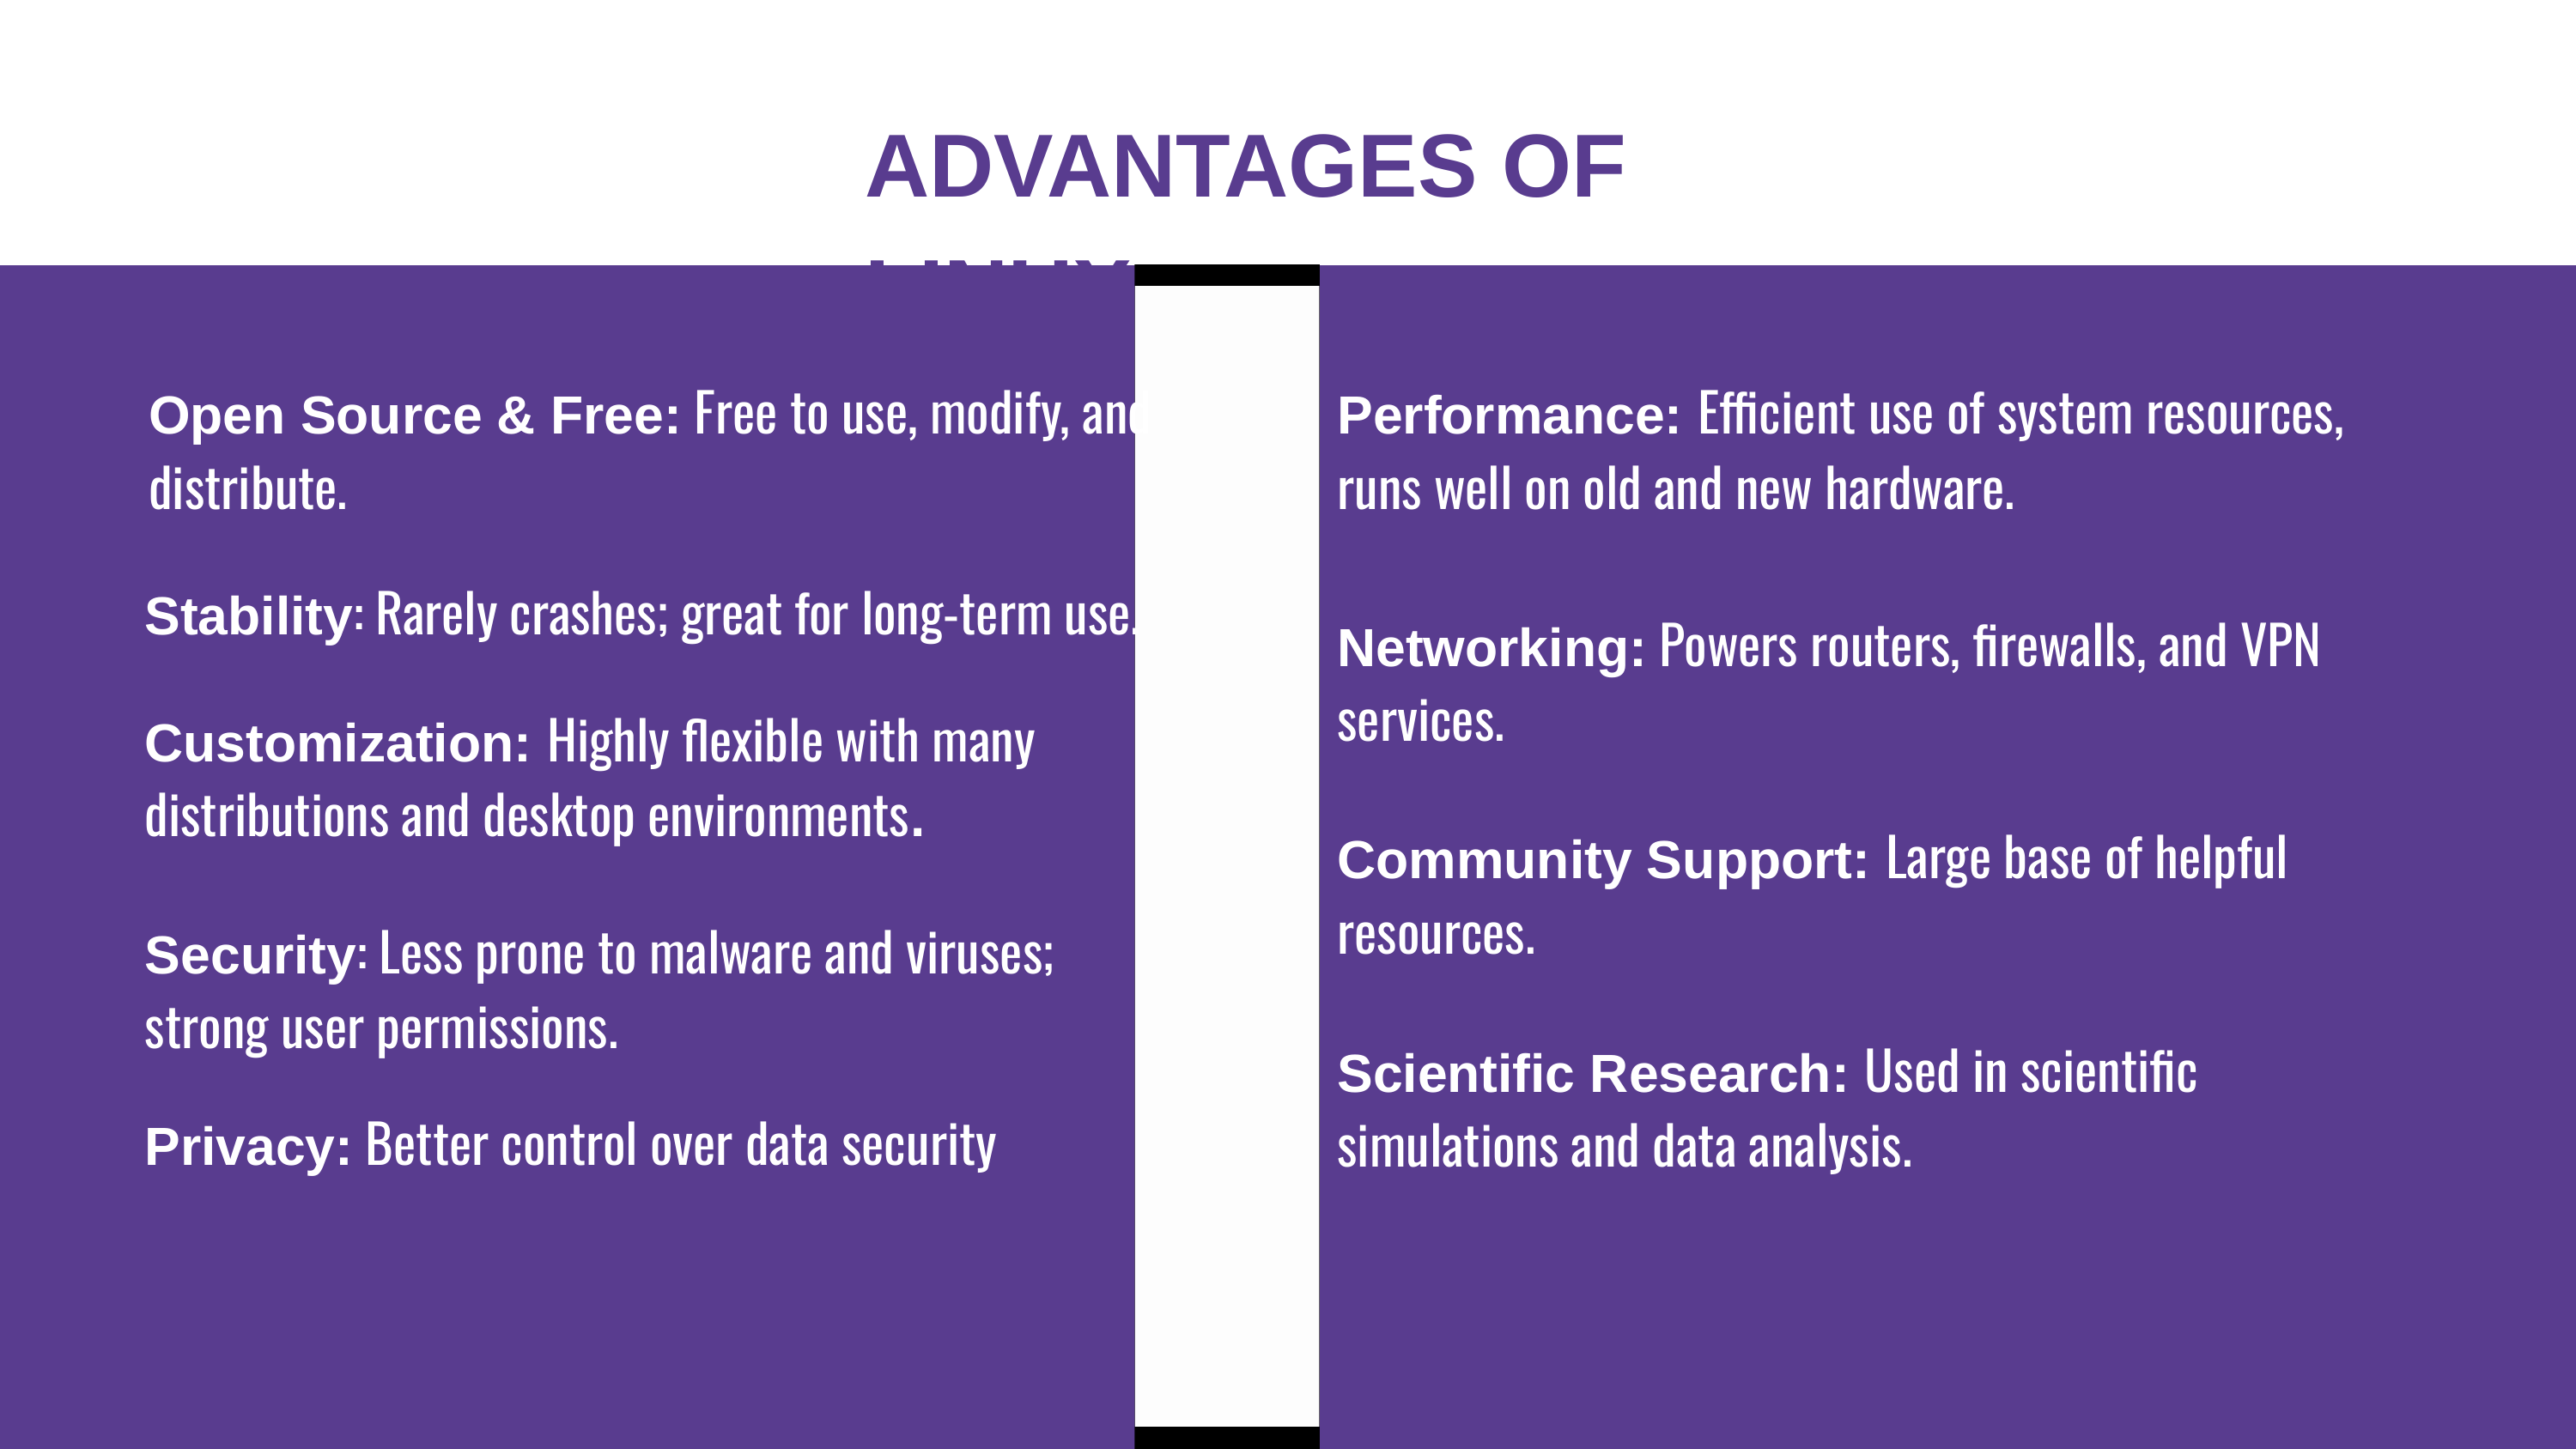

ADVANTAGES OF LINUX

Open Source & Free: Free to use, modify, and distribute.
Performance: Efficient use of system resources, runs well on old and new hardware.
Stability: Rarely crashes; great for long-term use.
Networking: Powers routers, firewalls, and VPN services.
Customization: Highly flexible with many distributions and desktop environments.

Community Support: Large base of helpful resources.
Security: Less prone to malware and viruses; strong user permissions.
Scientific Research: Used in scientific simulations and data analysis.
Privacy: Better control over data security